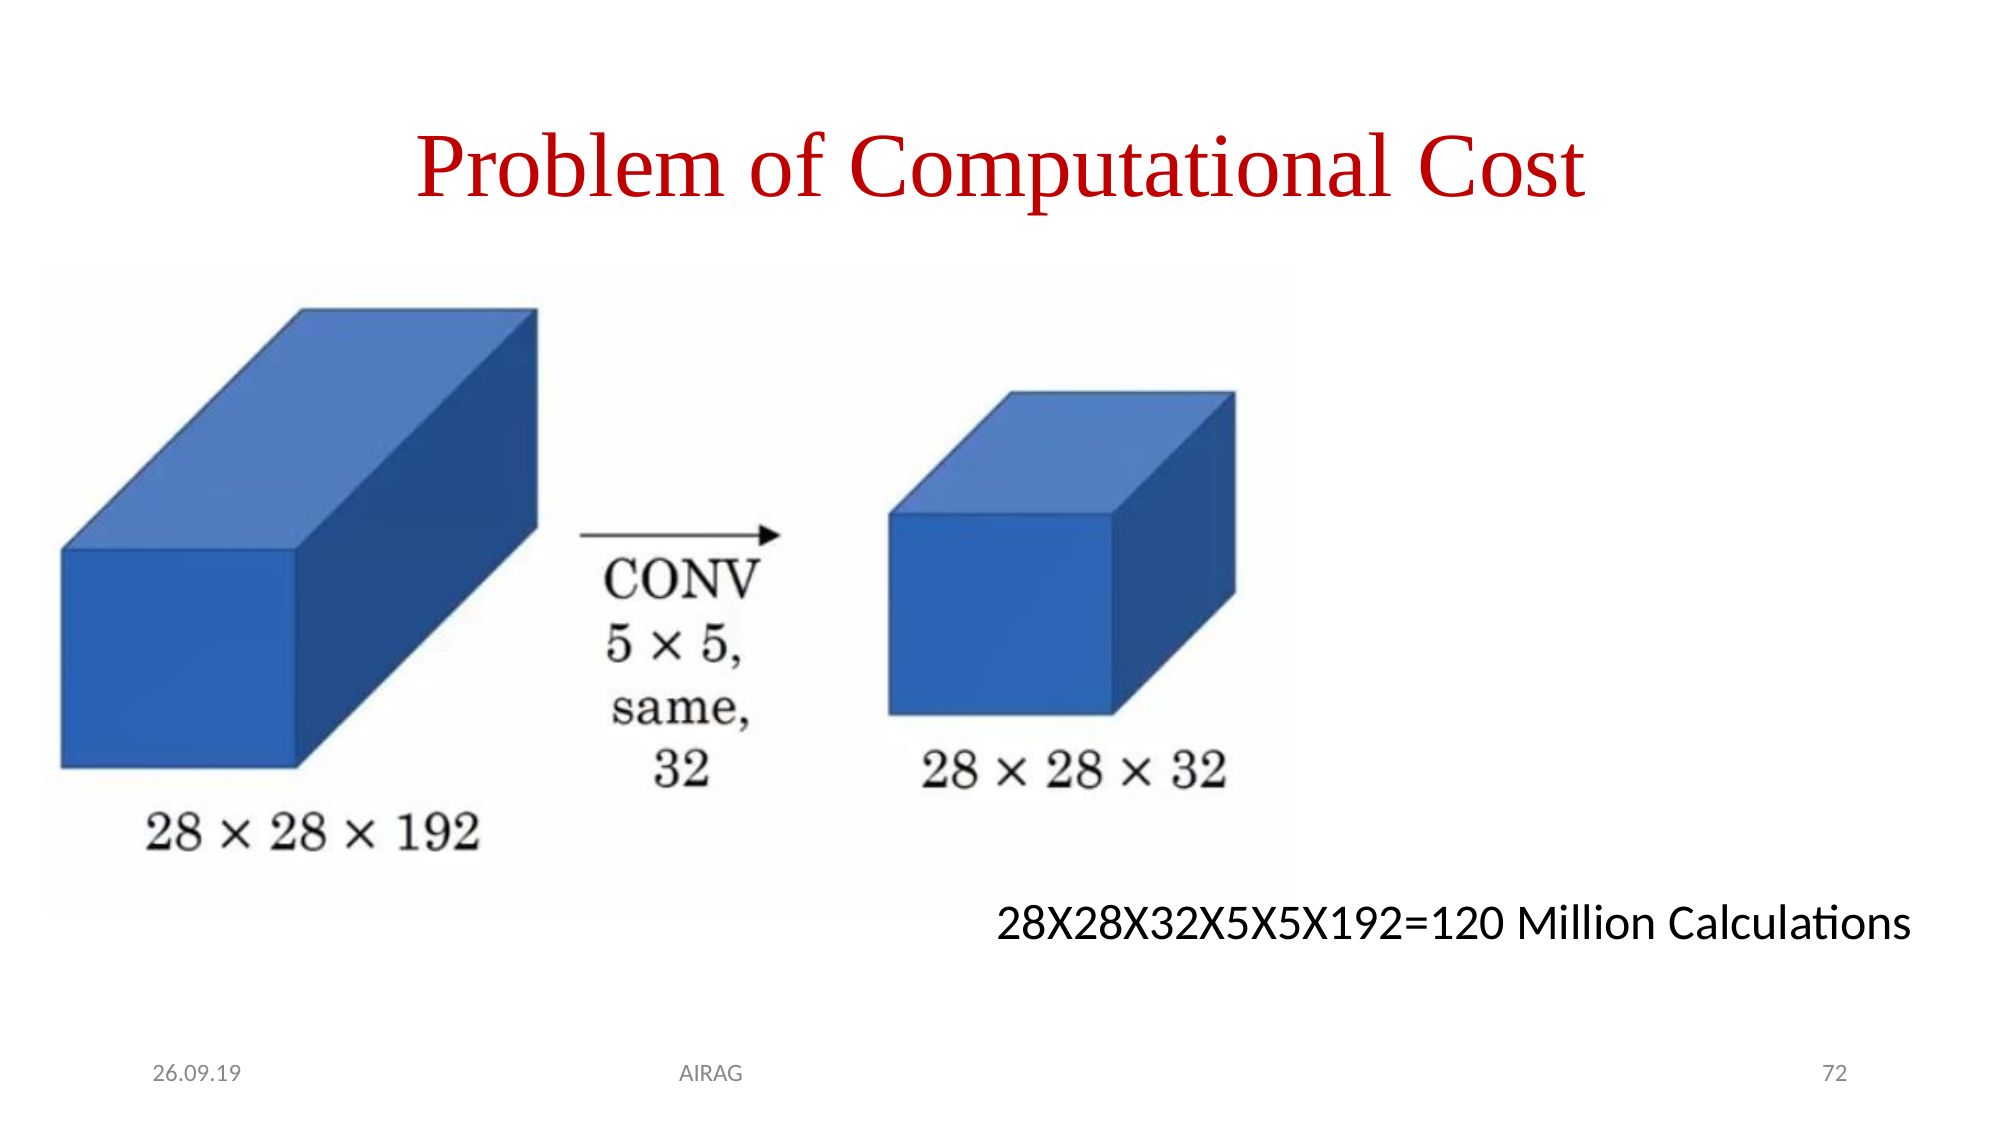

# Problem of Computational Cost

28X28X32X5X5X192=120 Million Calculations
26.09.19
AIRAG
72